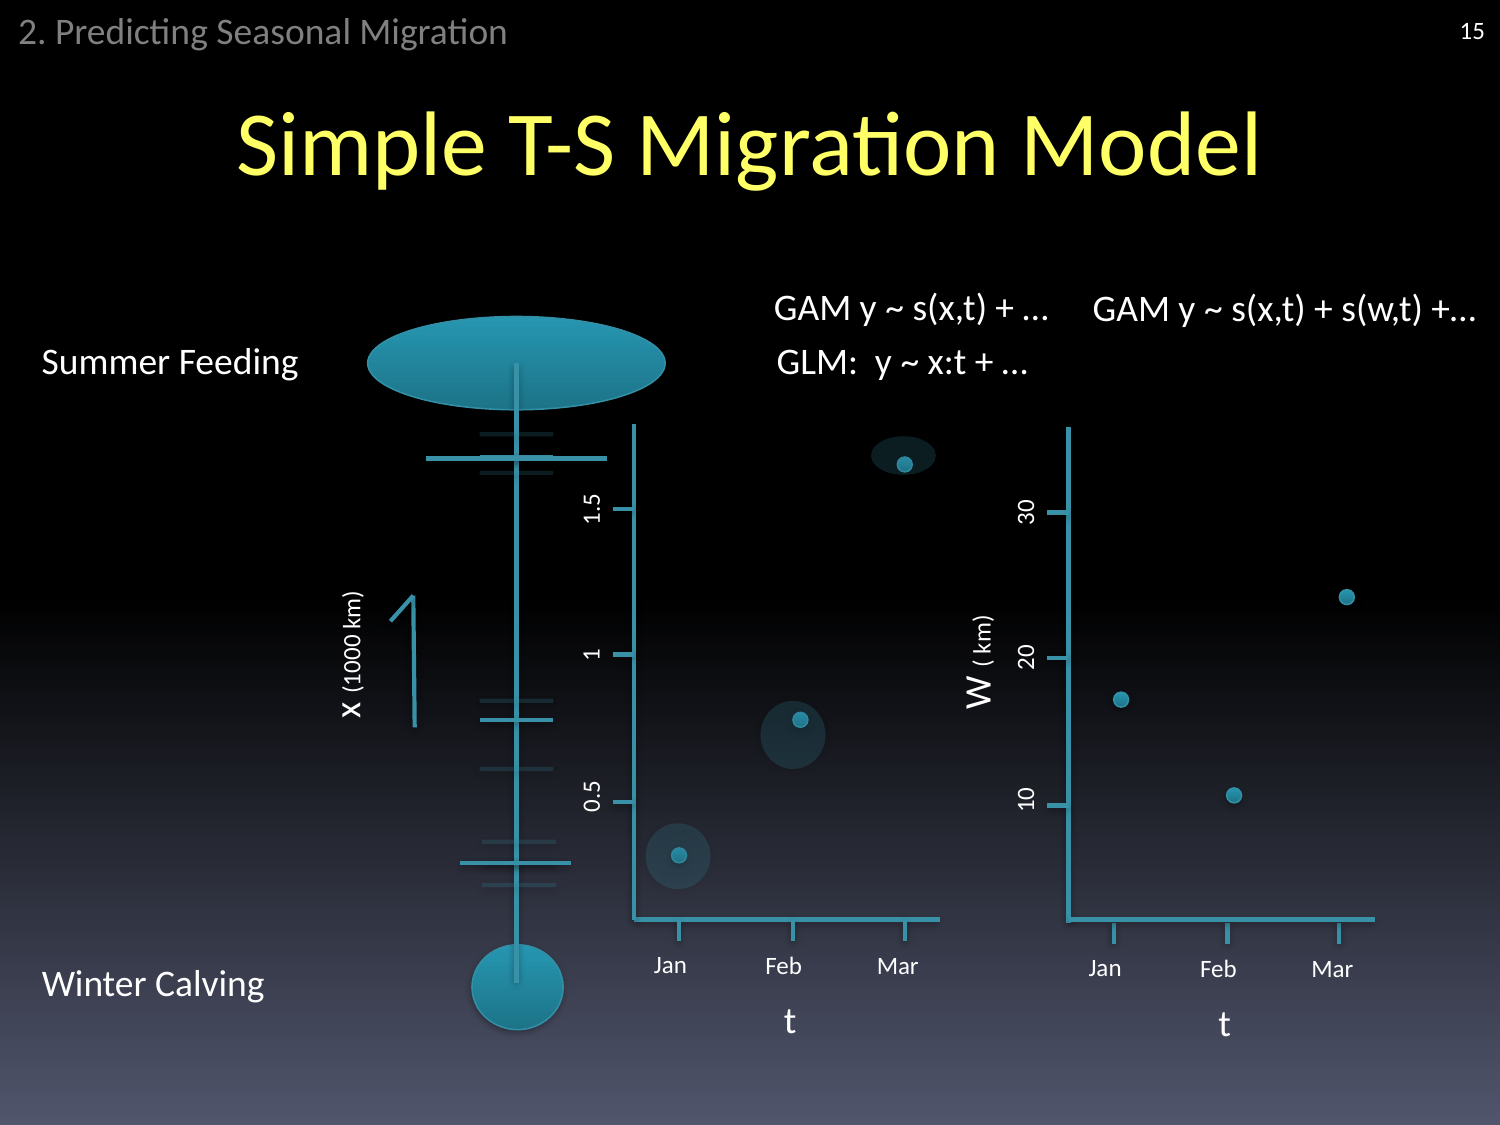

2. Predicting Seasonal Migration
15
# Simple T-S Migration Model
GAM y ~ s(x,t) + …
GAM y ~ s(x,t) + s(w,t) +…

GLM:  y ~ x:t + …
Summer Feeding
1.5
1
0.5
x (1000 km)
Jan
Feb
Mar
t
30
20
10
W ( km)
Jan
Feb
Mar
t

Winter Calving